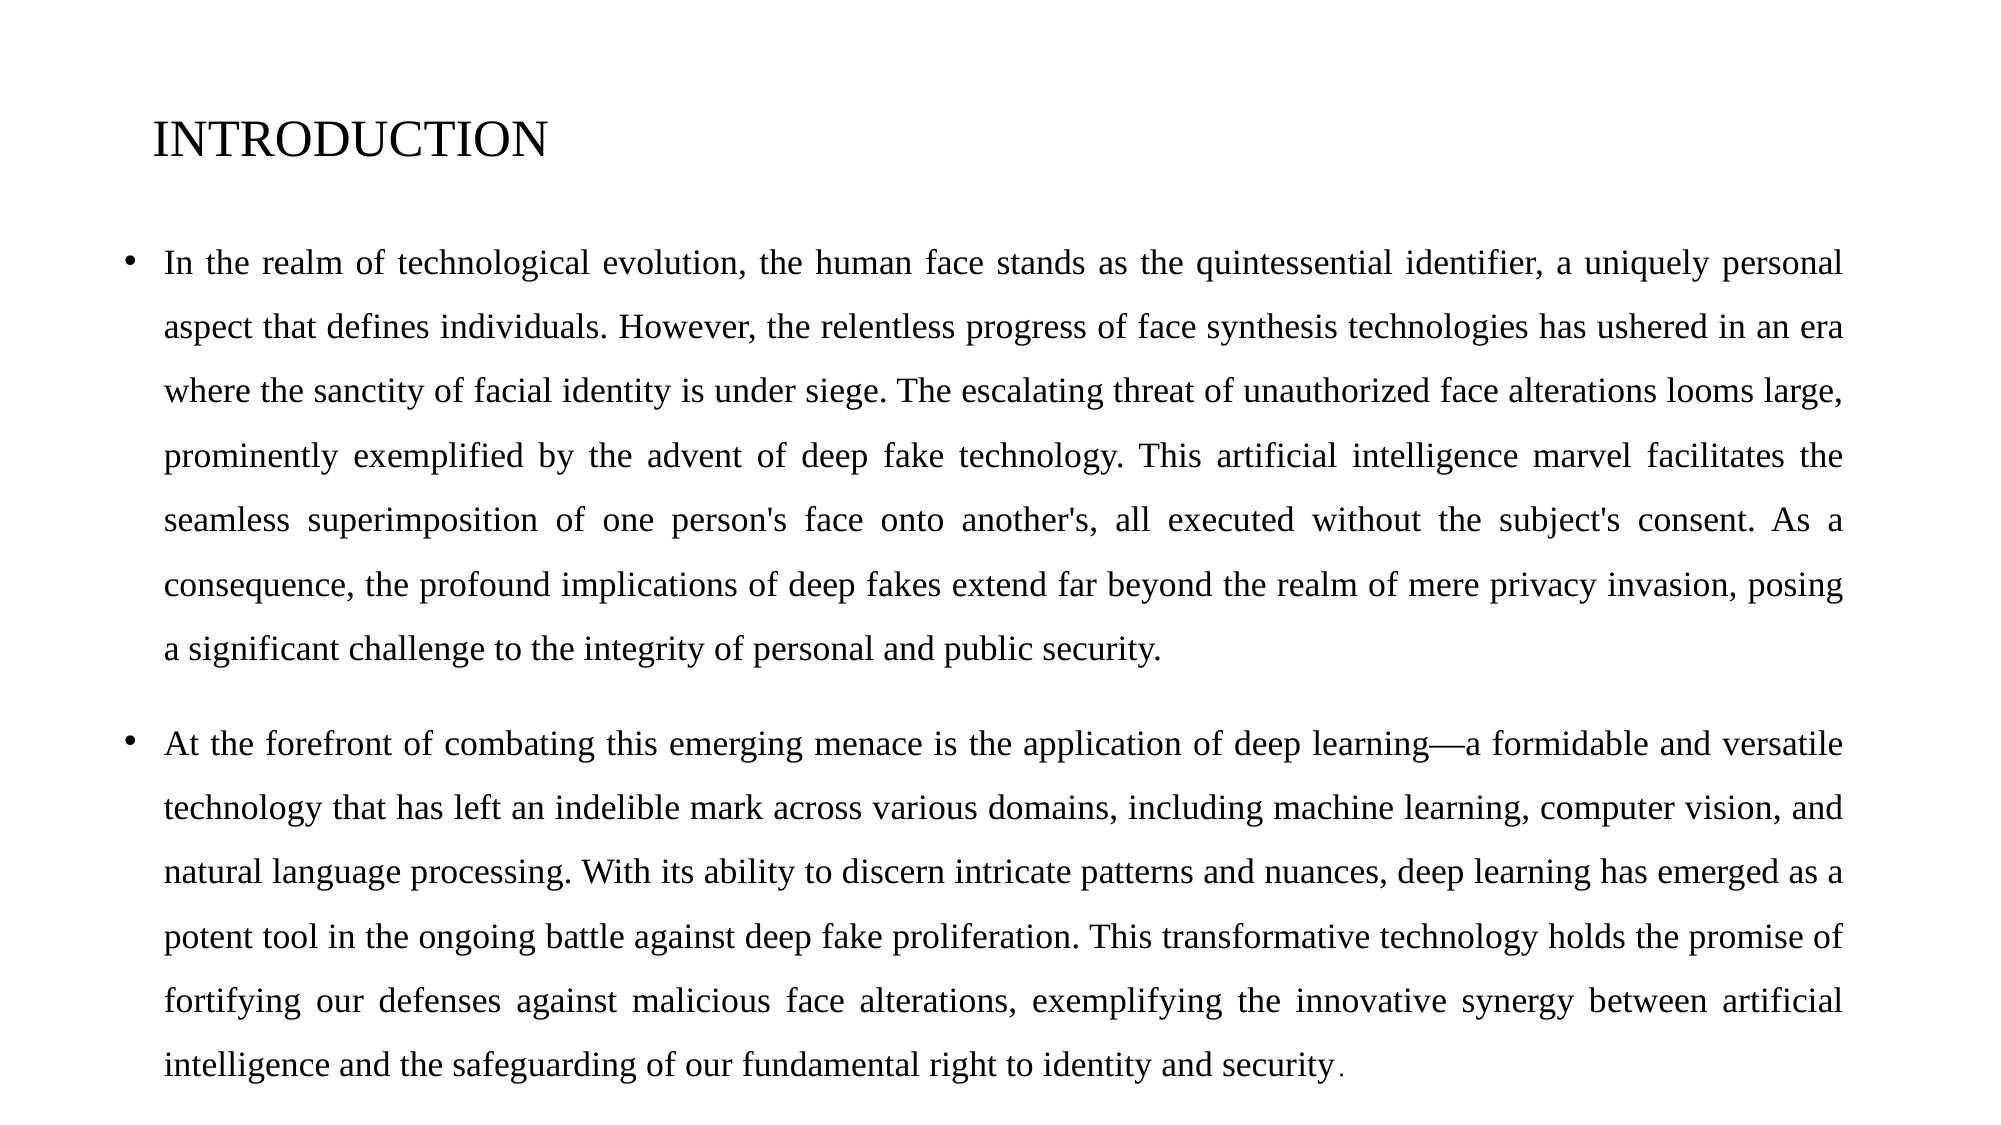

# INTRODUCTION
In the realm of technological evolution, the human face stands as the quintessential identifier, a uniquely personal aspect that defines individuals. However, the relentless progress of face synthesis technologies has ushered in an era where the sanctity of facial identity is under siege. The escalating threat of unauthorized face alterations looms large, prominently exemplified by the advent of deep fake technology. This artificial intelligence marvel facilitates the seamless superimposition of one person's face onto another's, all executed without the subject's consent. As a consequence, the profound implications of deep fakes extend far beyond the realm of mere privacy invasion, posing a significant challenge to the integrity of personal and public security.
At the forefront of combating this emerging menace is the application of deep learning—a formidable and versatile technology that has left an indelible mark across various domains, including machine learning, computer vision, and natural language processing. With its ability to discern intricate patterns and nuances, deep learning has emerged as a potent tool in the ongoing battle against deep fake proliferation. This transformative technology holds the promise of fortifying our defenses against malicious face alterations, exemplifying the innovative synergy between artificial intelligence and the safeguarding of our fundamental right to identity and security.